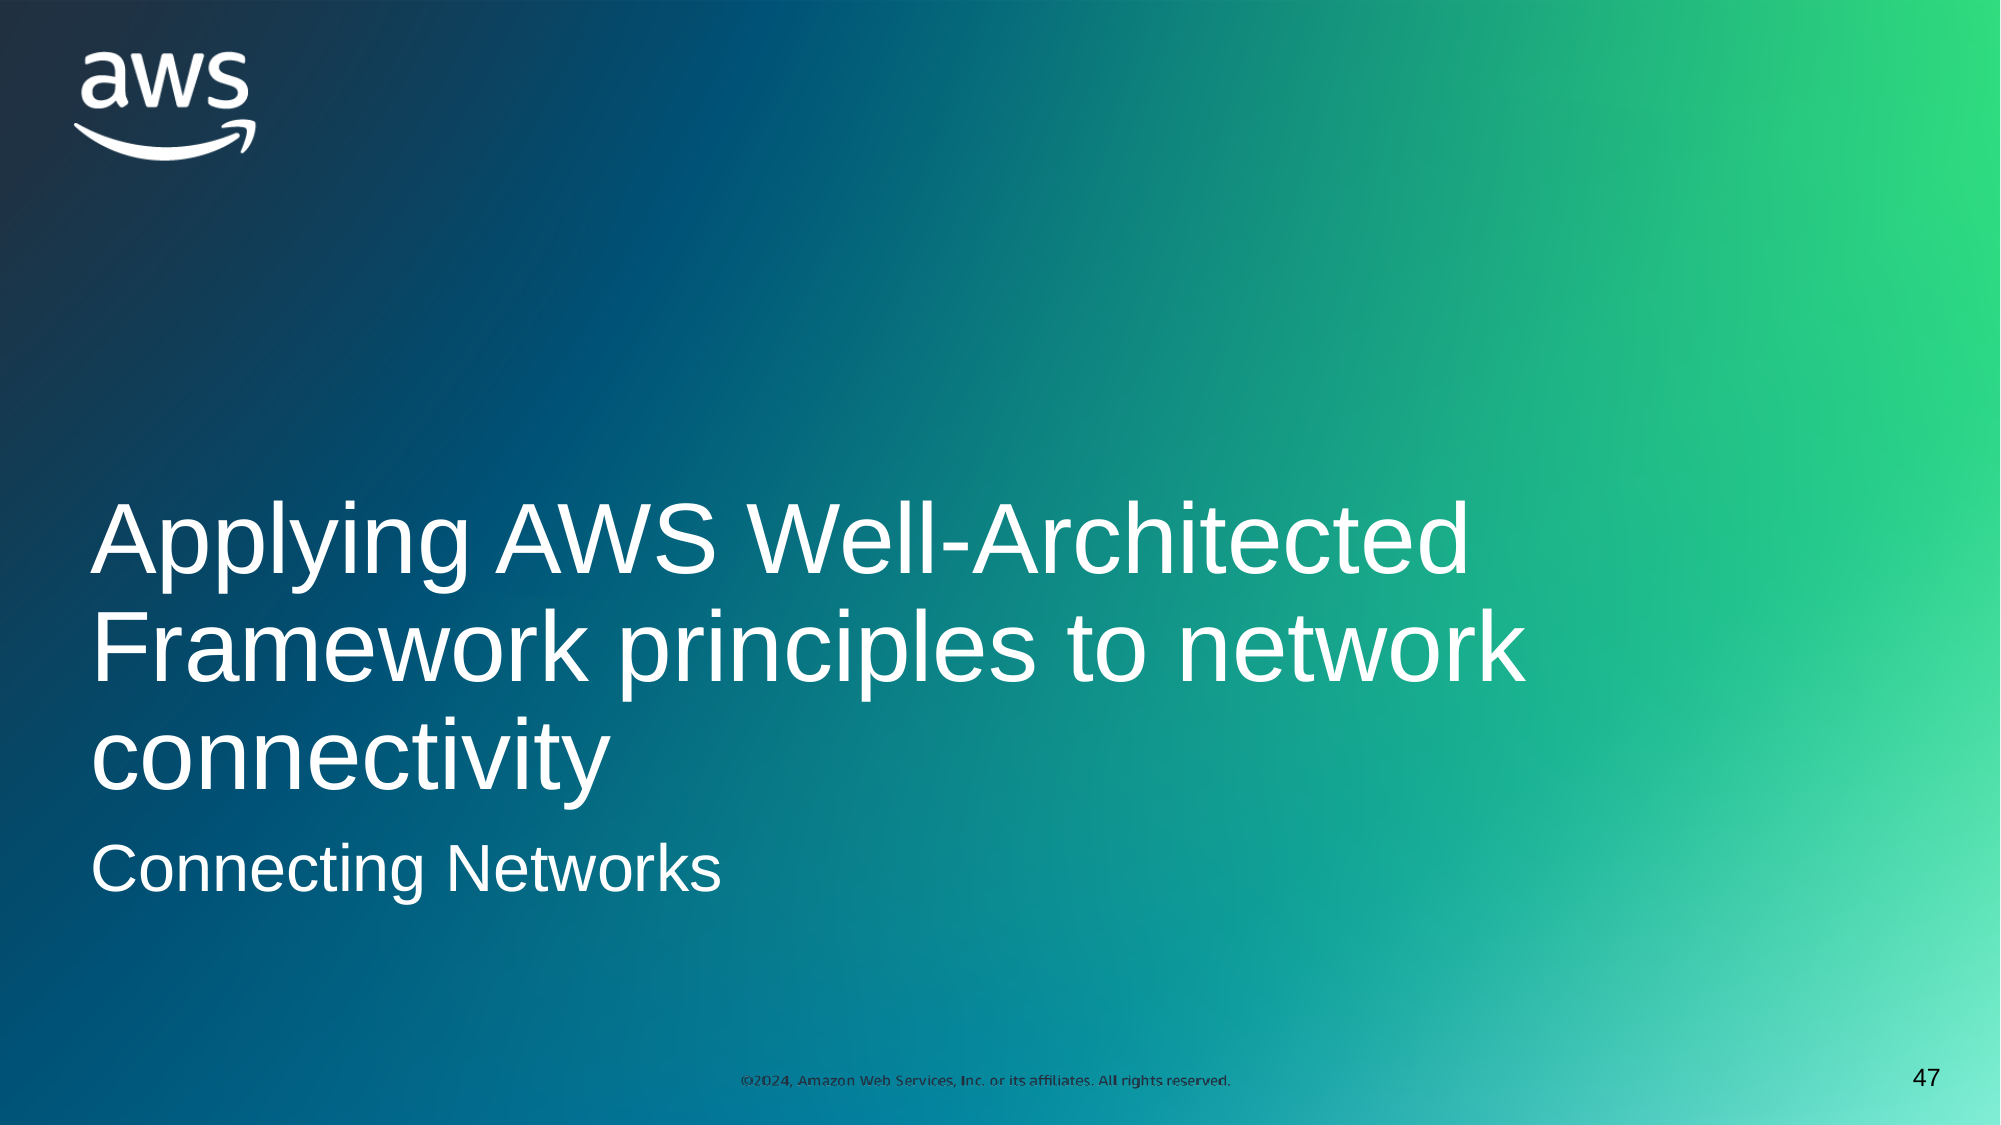

# Applying AWS Well-Architected Framework principles to network connectivity
Connecting Networks
47